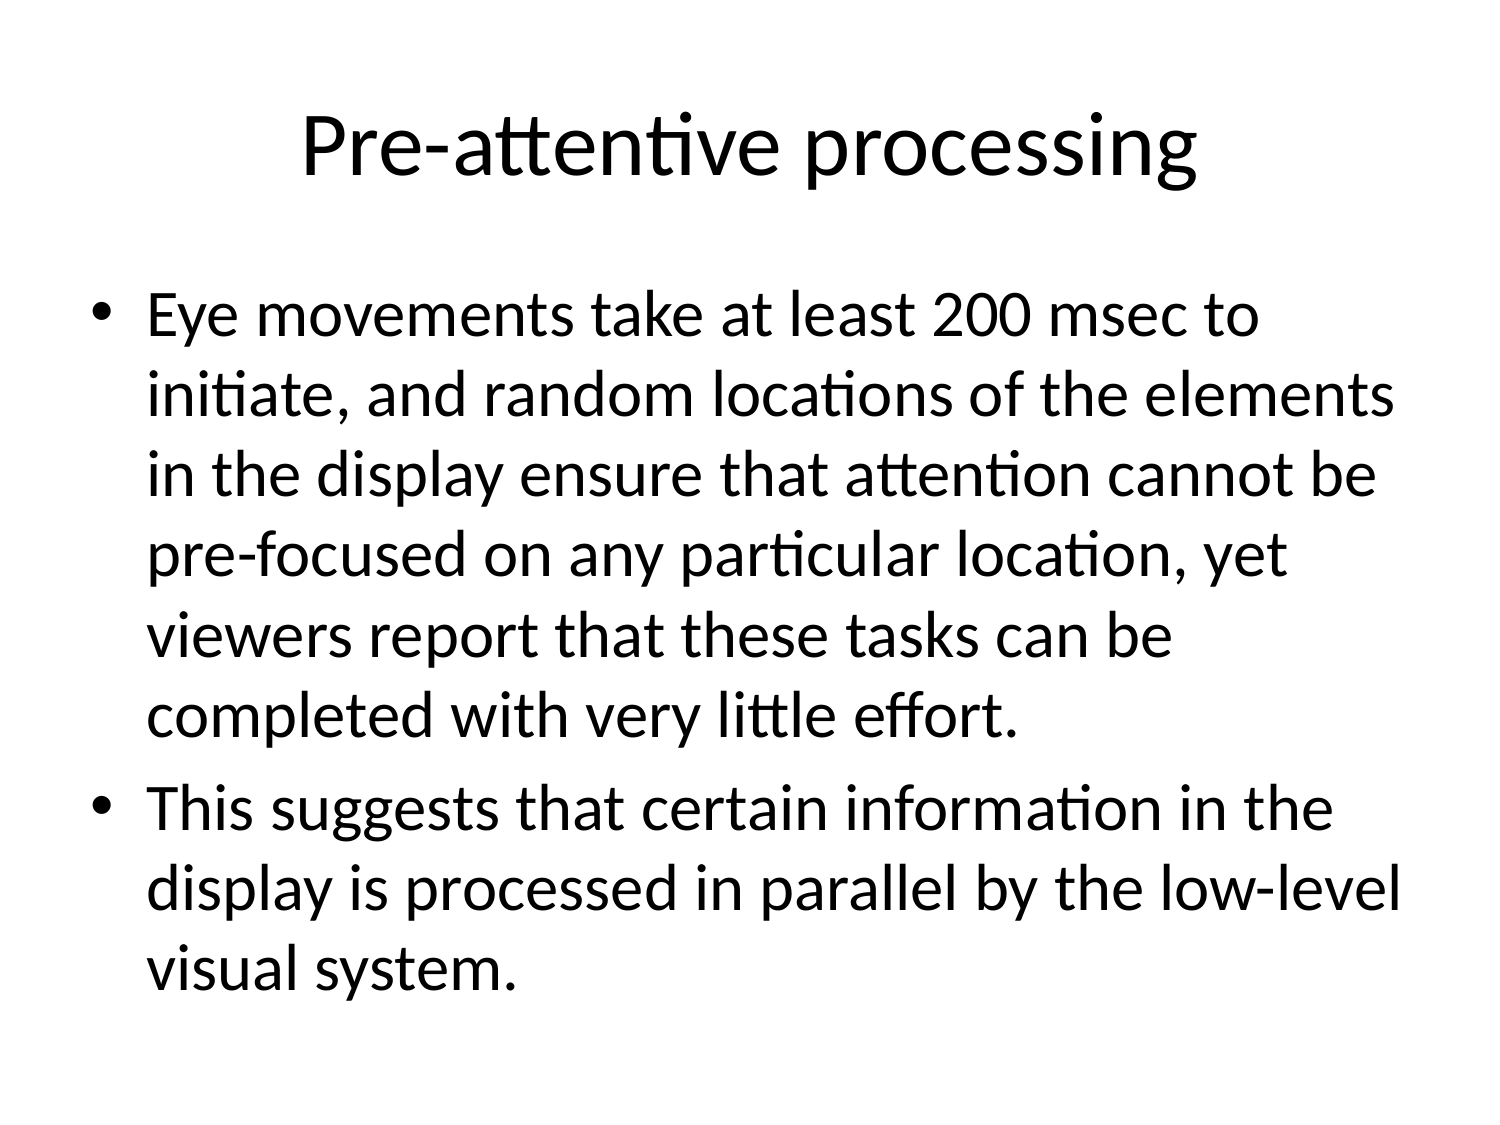

# Pre-attentive processing
Eye movements take at least 200 msec to initiate, and random locations of the elements in the display ensure that attention cannot be pre-focused on any particular location, yet viewers report that these tasks can be completed with very little effort.
This suggests that certain information in the display is processed in parallel by the low-level visual system.